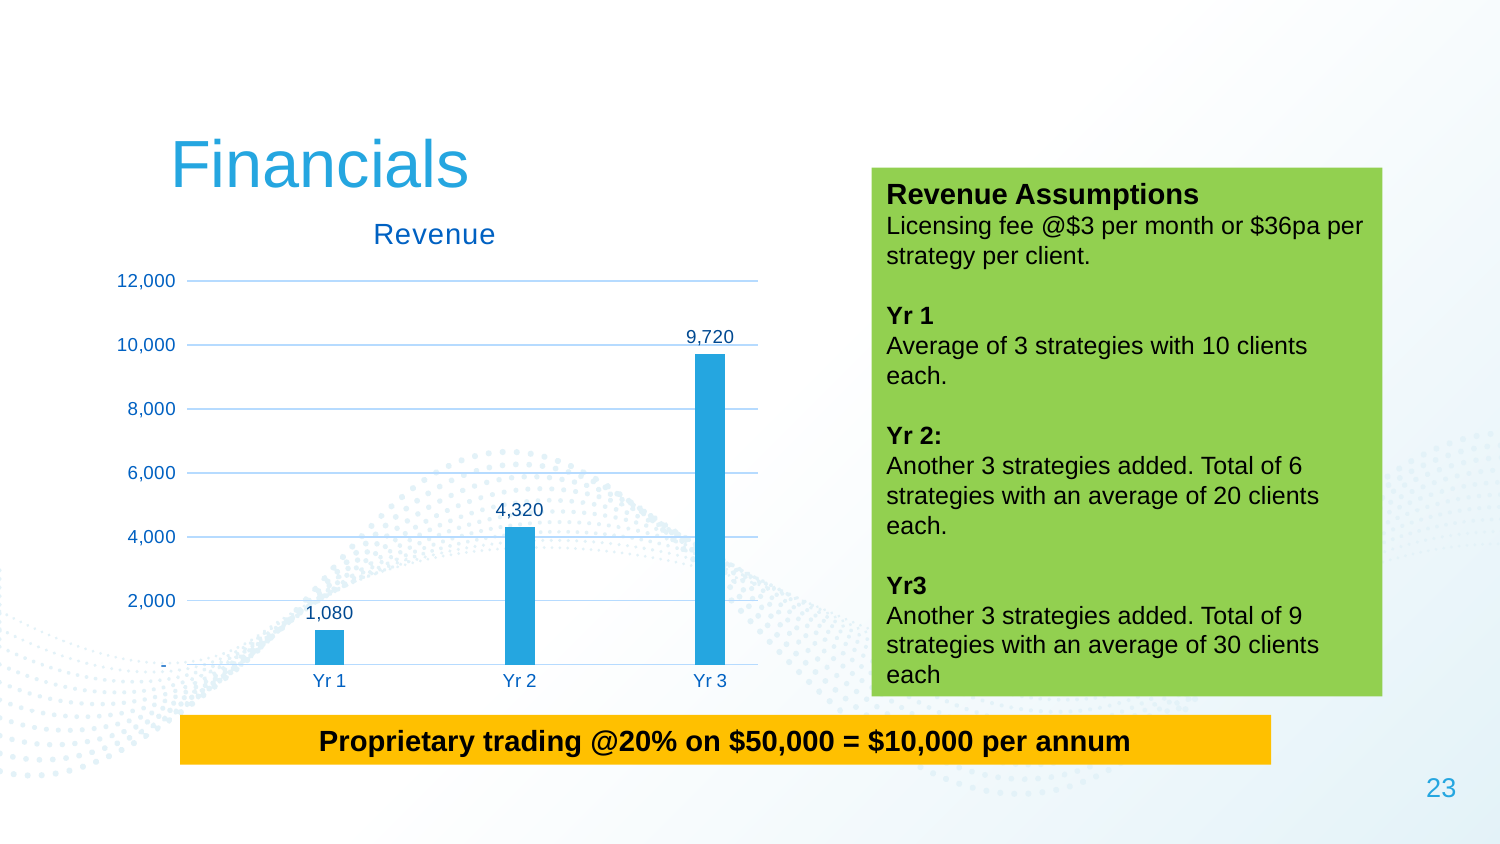

# Financials
Revenue Assumptions
Licensing fee @$3 per month or $36pa per strategy per client.

Yr 1
Average of 3 strategies with 10 clients each.

Yr 2:
Another 3 strategies added. Total of 6 strategies with an average of 20 clients each.

Yr3
Another 3 strategies added. Total of 9 strategies with an average of 30 clients each

### Chart:

| Category | Revenue |
|---|---|
|  | None |
| Yr 1 | 1080.0 |
|  | None |
| Yr 2 | 4320.0 |
|  | None |
| Yr 3 | 9720.0 |
Proprietary trading @20% on $50,000 = $10,000 per annum
23